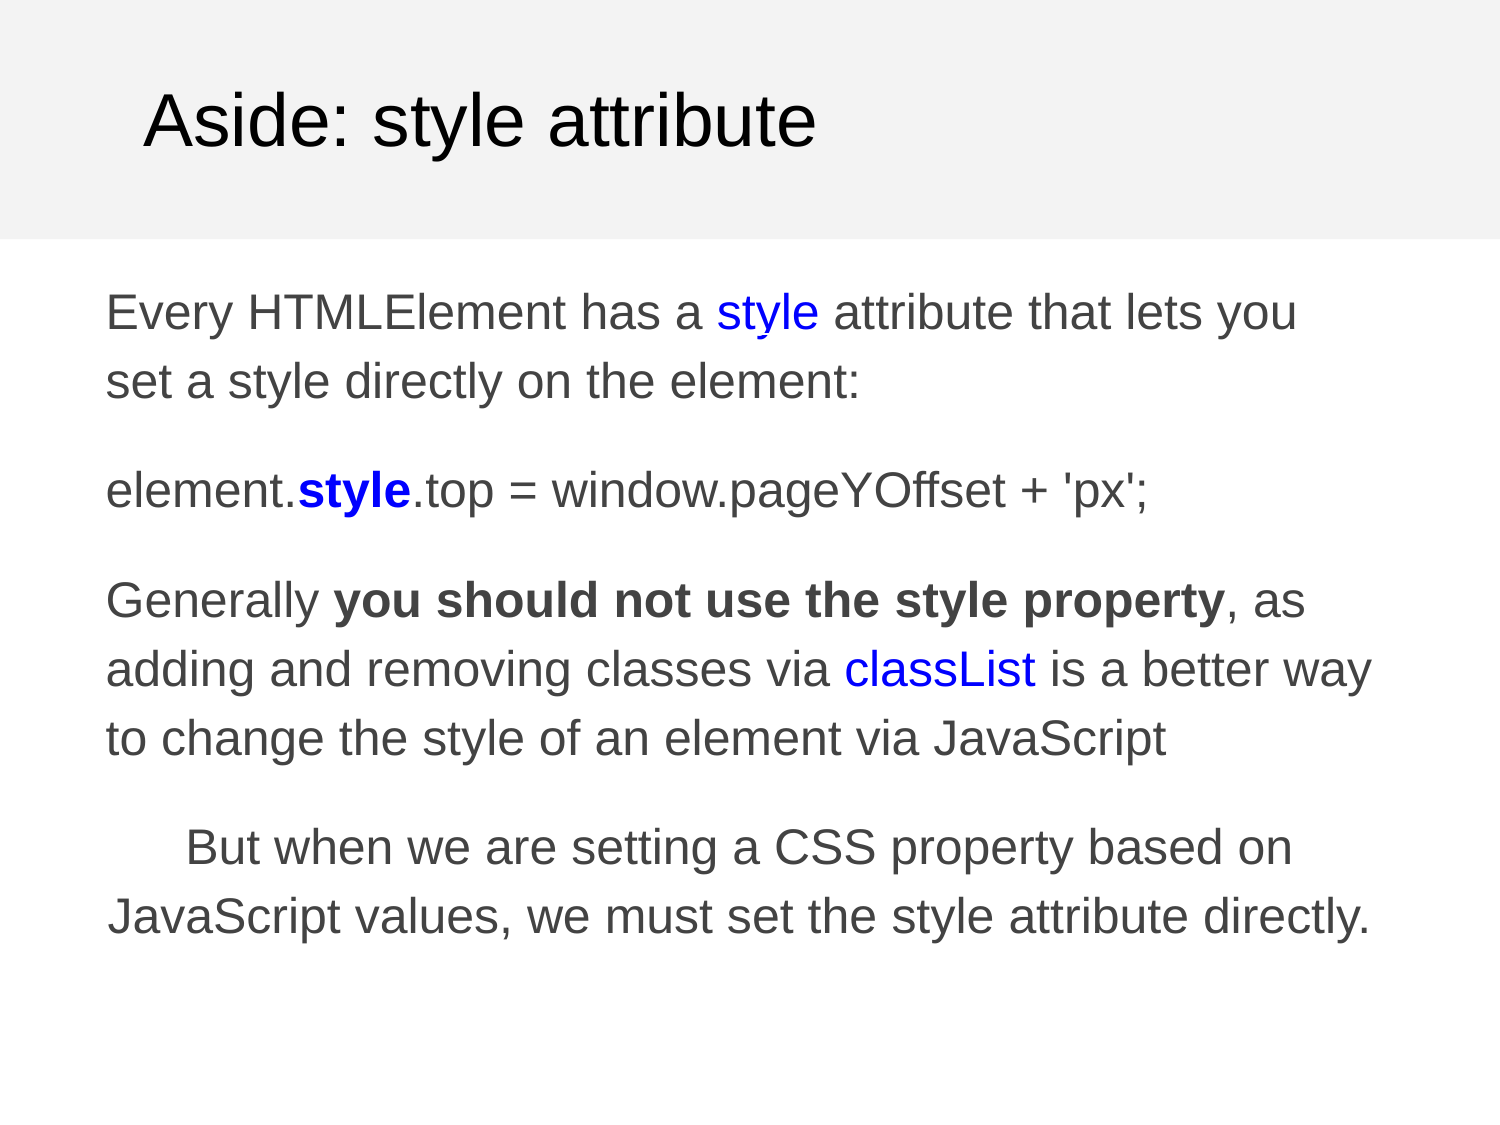

Aside: style attribute
Every HTMLElement has a style attribute that lets you set a style directly on the element:

element.style.top = window.pageYOffset + 'px';

Generally you should not use the style property, as adding and removing classes via classList is a better way to change the style of an element via JavaScript

But when we are setting a CSS property based on JavaScript values, we must set the style attribute directly.